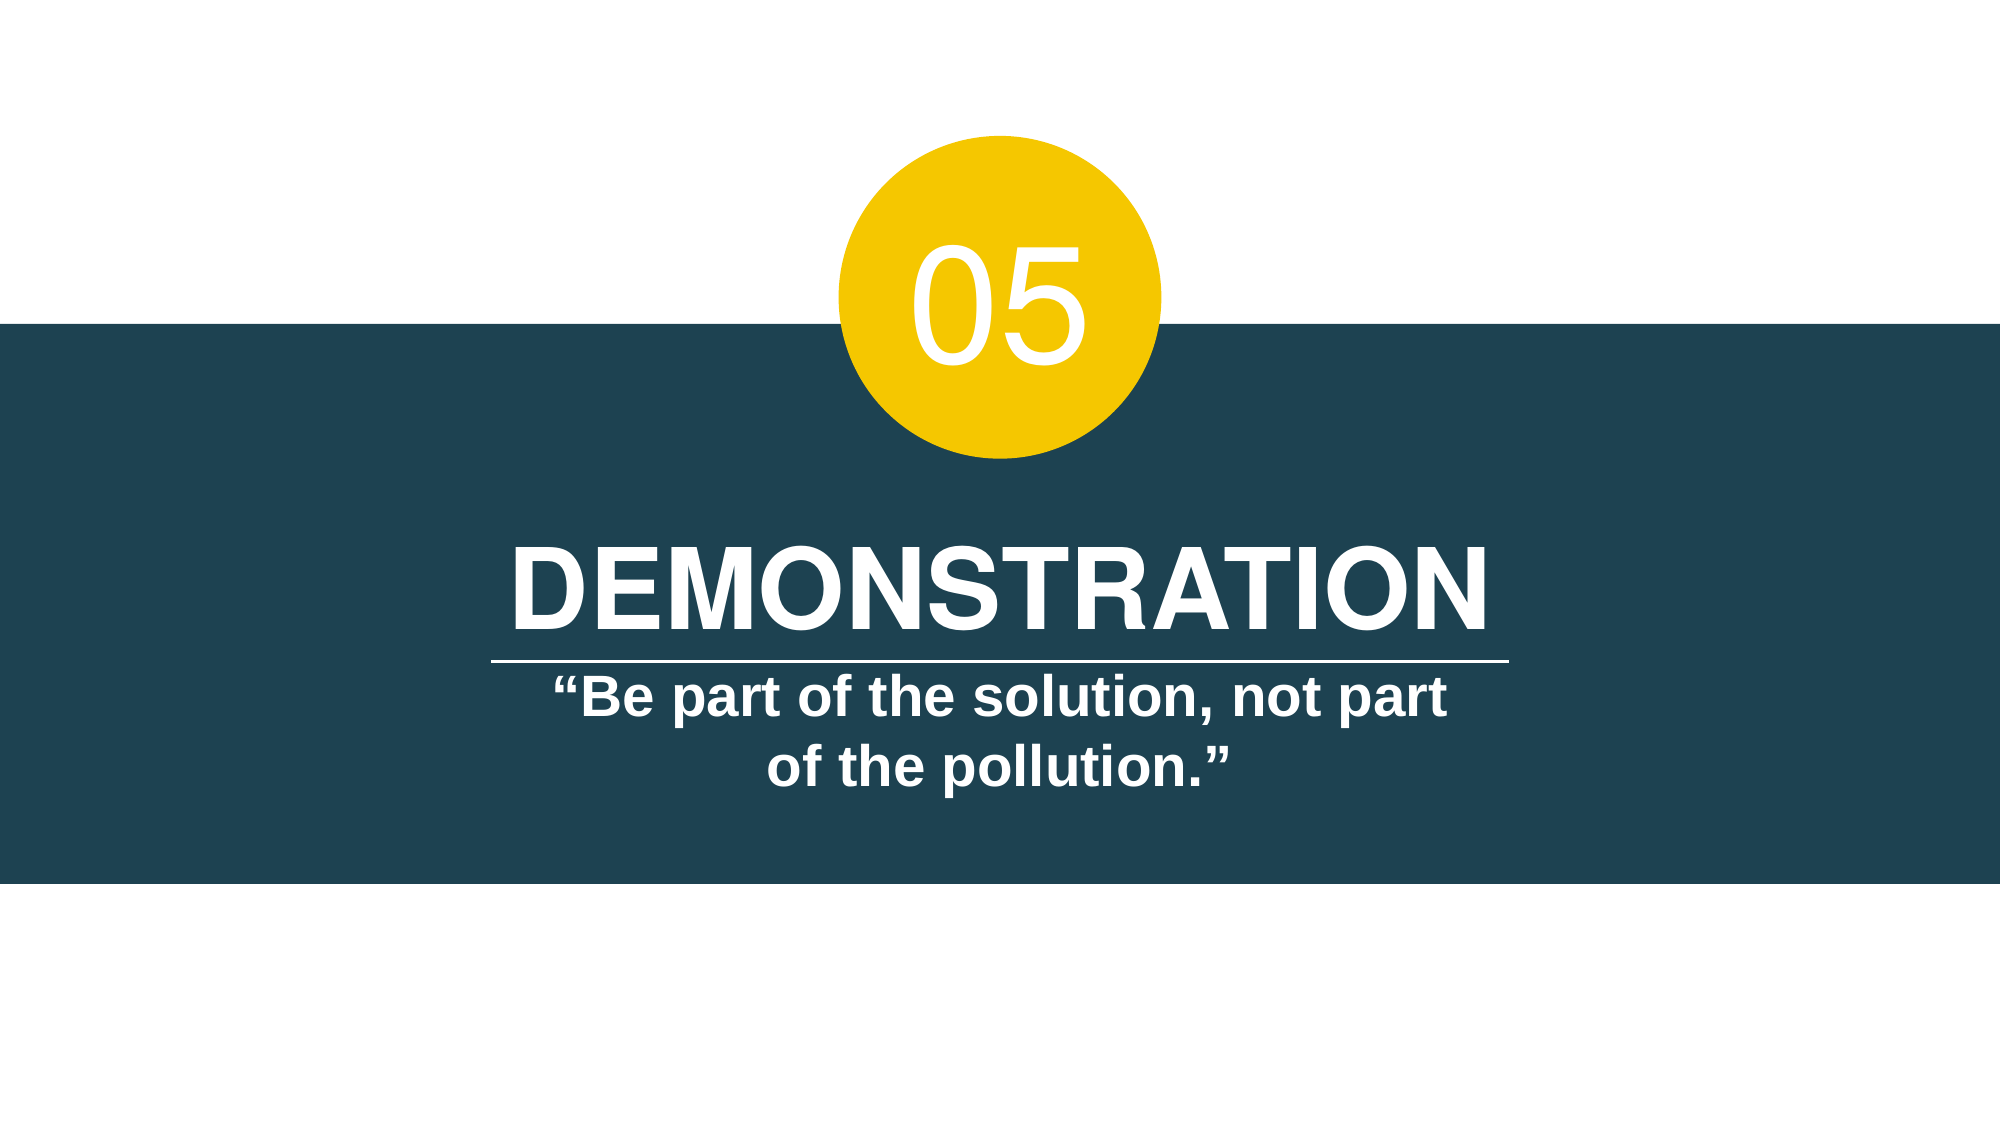

05

DEMONSTRATION
“Be part of the solution, not part of the pollution.”